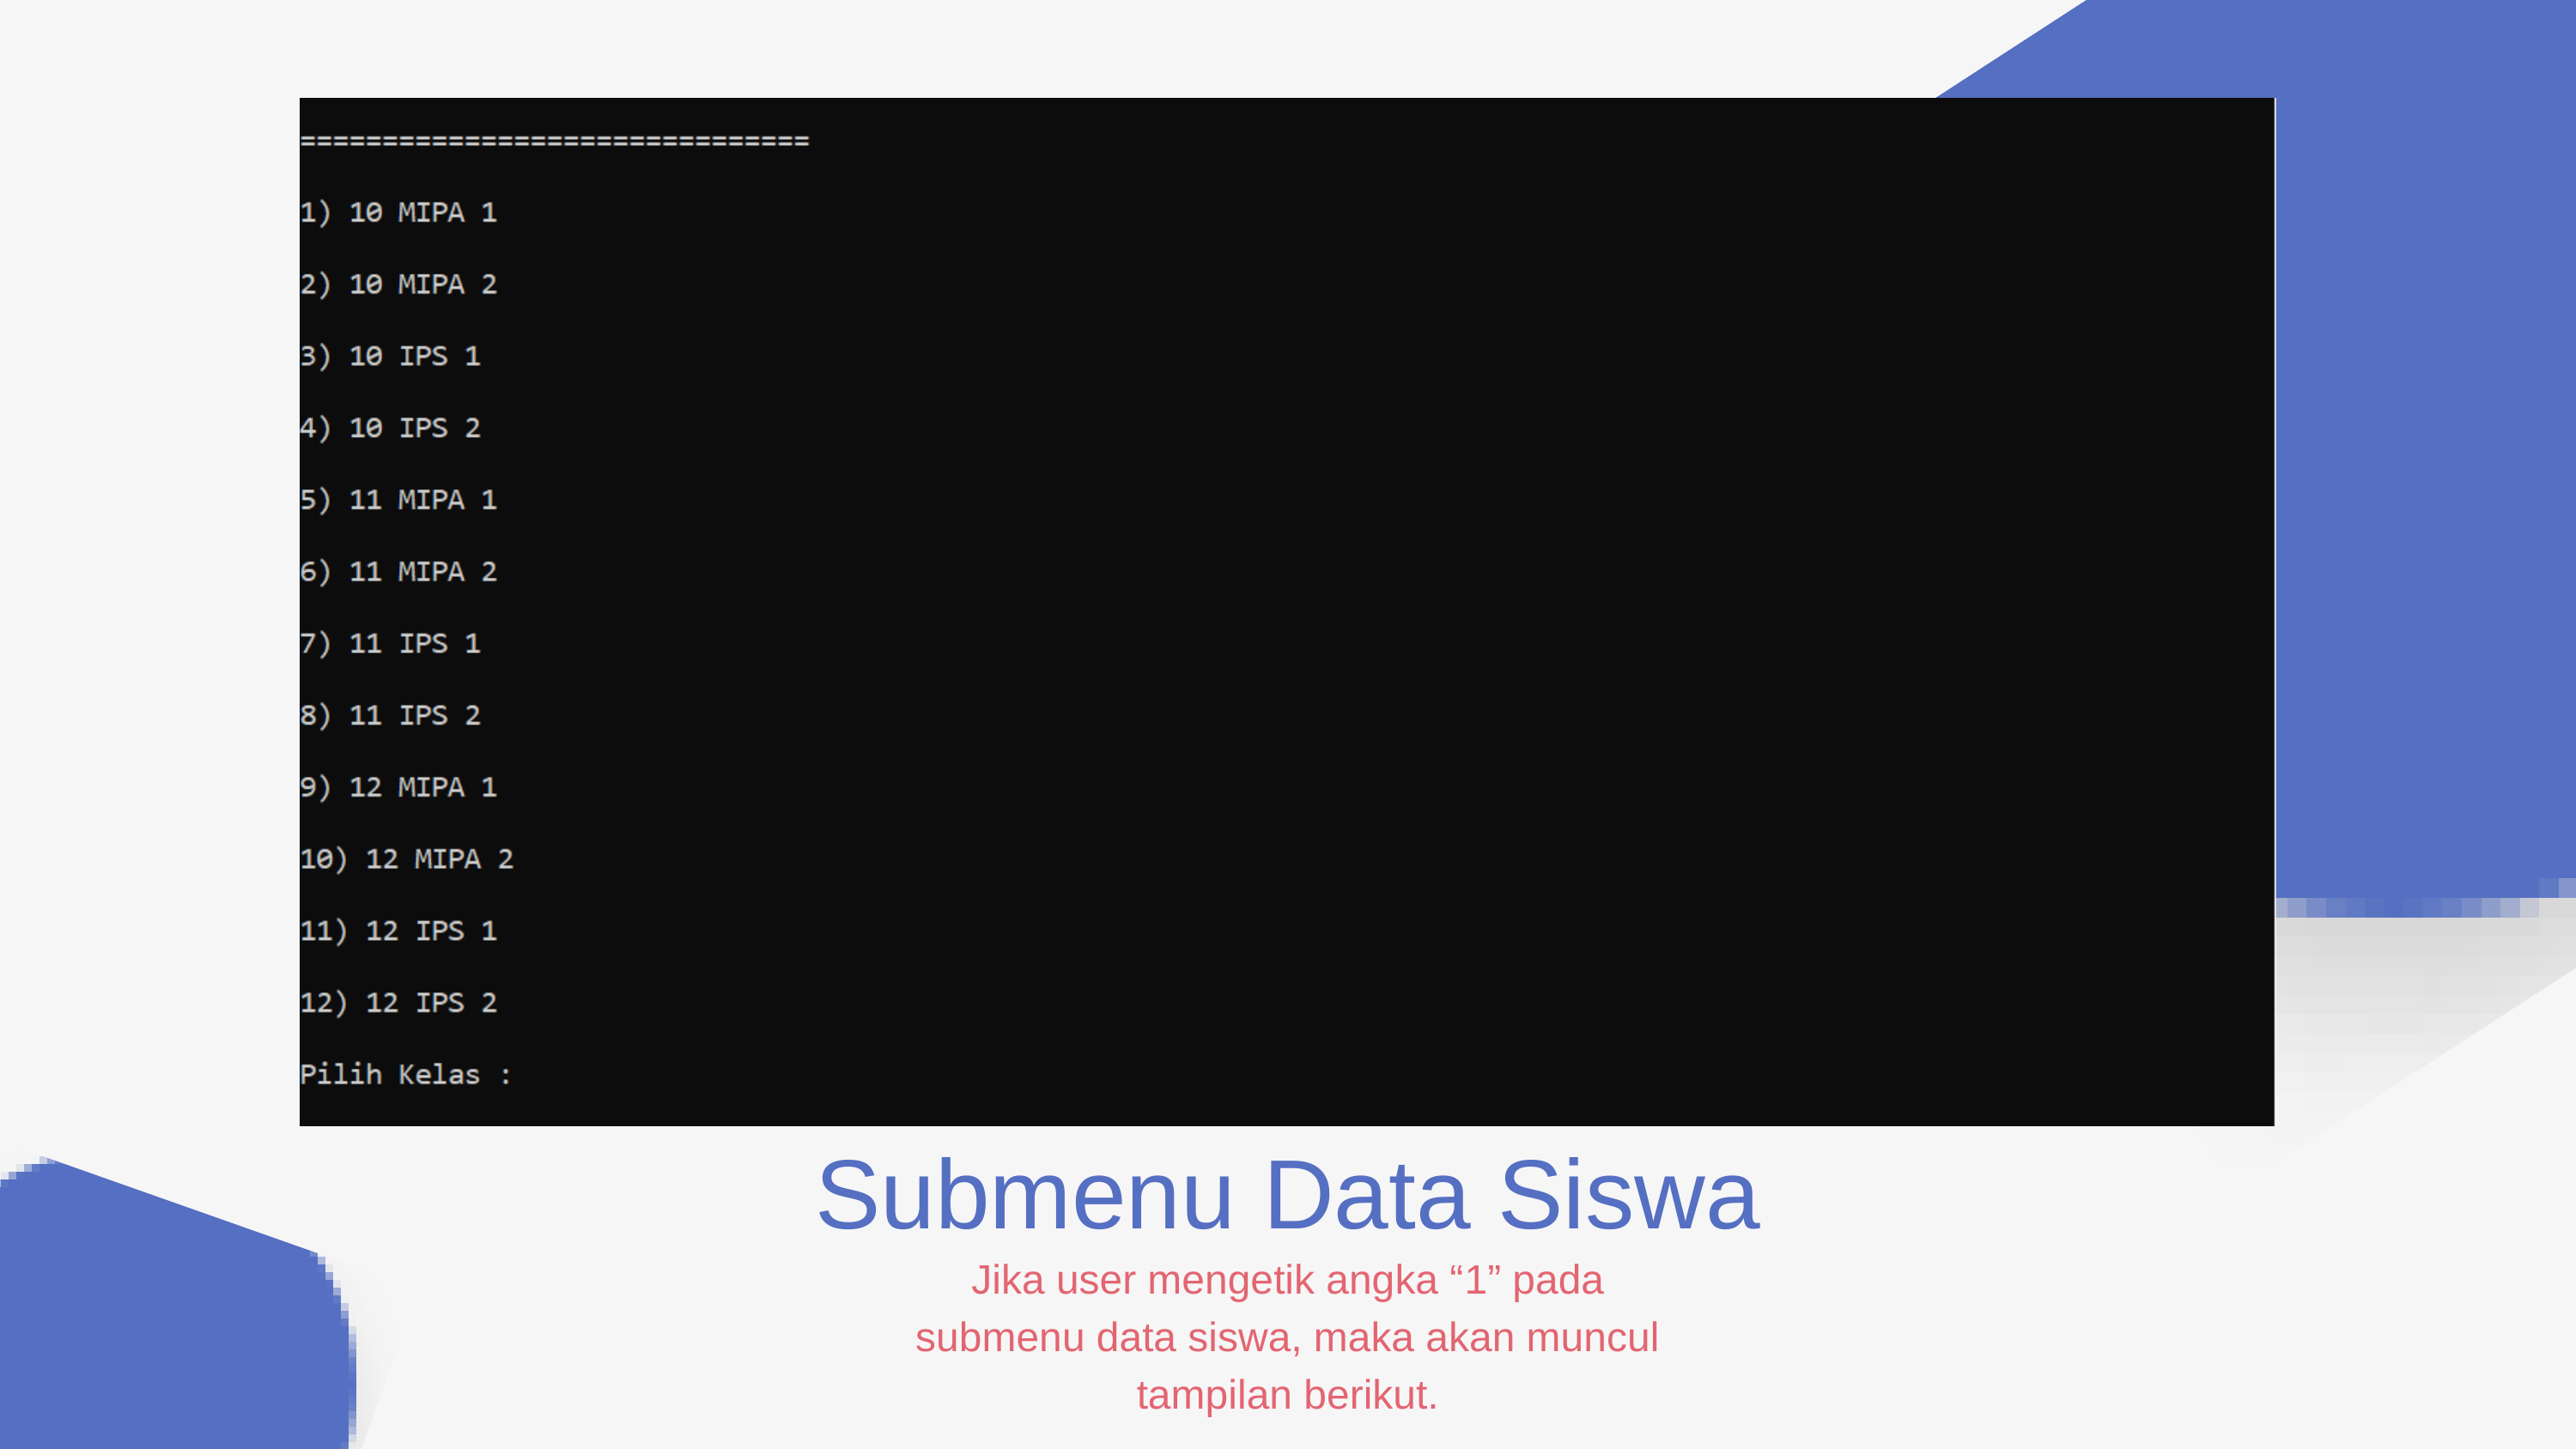

Submenu Data Siswa

Jika user mengetik angka “1” pada submenu data siswa, maka akan muncul tampilan berikut.